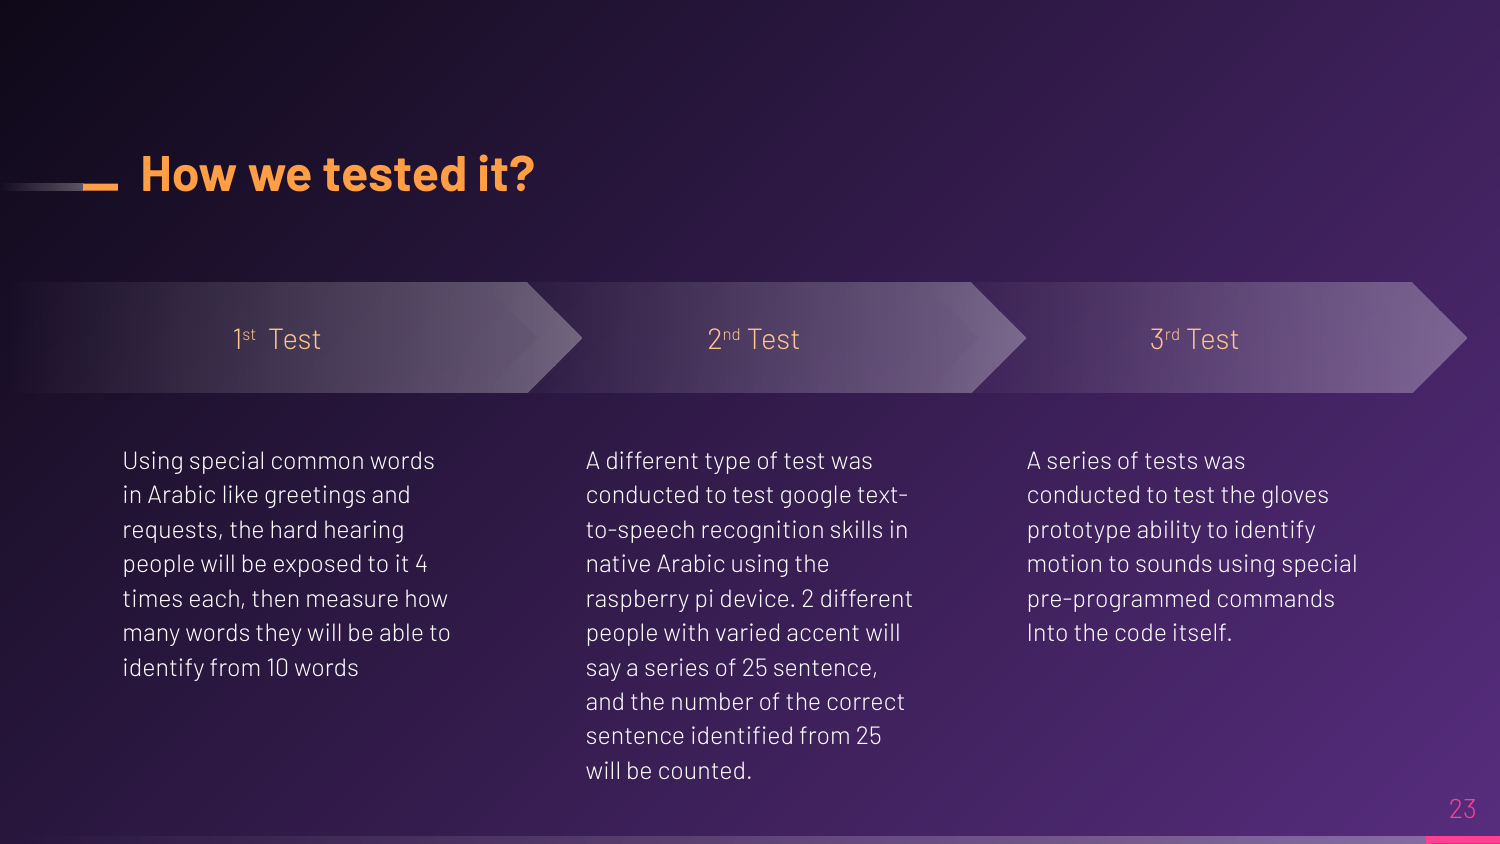

# How we tested it?
2nd Test
3rd Test
1st  Test
Using special common words in Arabic like greetings and requests, the hard hearing people will be exposed to it 4 times each, then measure how many words they will be able to identify from 10 words
A different type of test was conducted to test google text-to-speech recognition skills in native Arabic using the raspberry pi device. 2 different people with varied accent will say a series of 25 sentence, and the number of the correct sentence identified from 25 will be counted.
A series of tests was conducted to test the gloves prototype ability to identify motion to sounds using special pre-programmed commands Into the code itself.
23